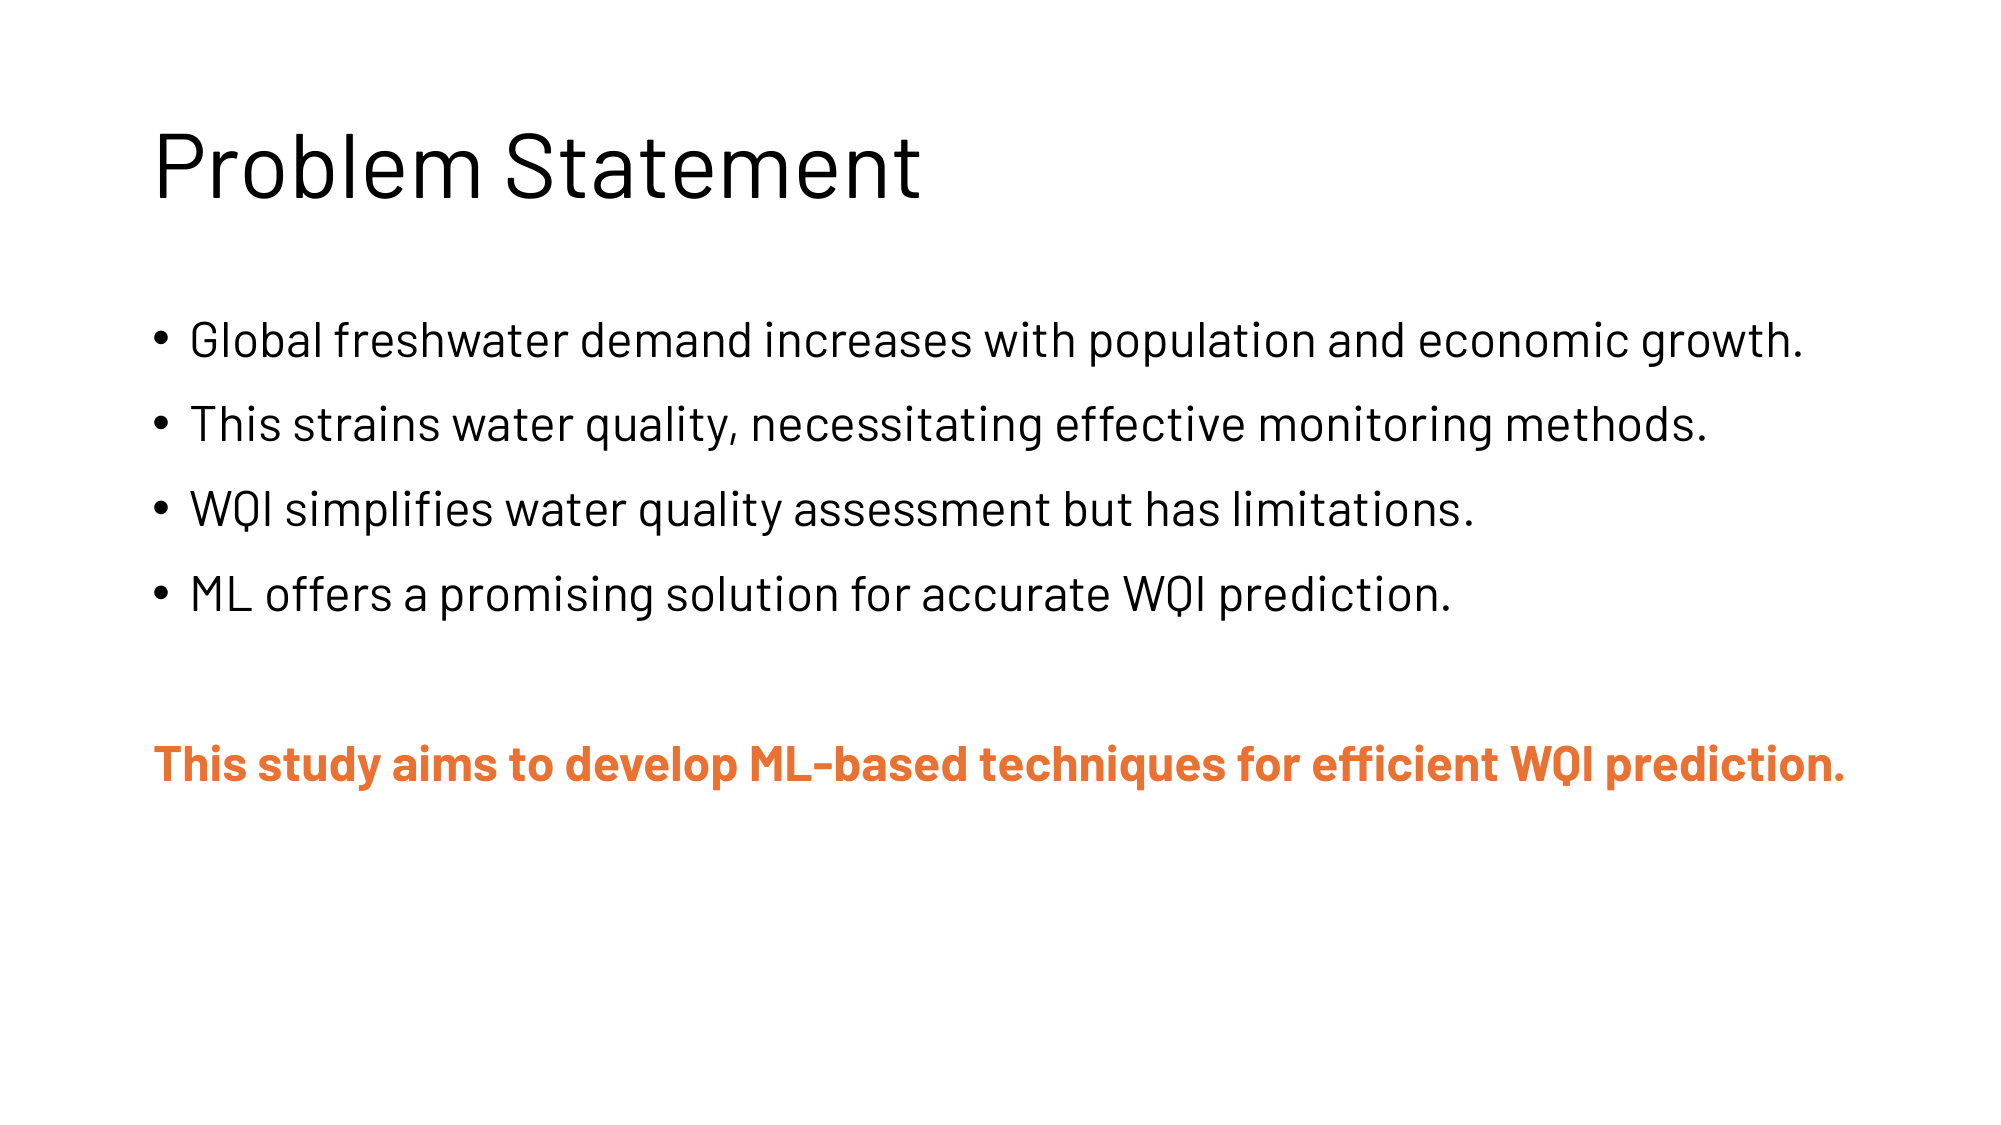

# Problem Statement
Global freshwater demand increases with population and economic growth.
This strains water quality, necessitating effective monitoring methods.
WQI simplifies water quality assessment but has limitations.
ML offers a promising solution for accurate WQI prediction.

This study aims to develop ML-based techniques for efficient WQI prediction.